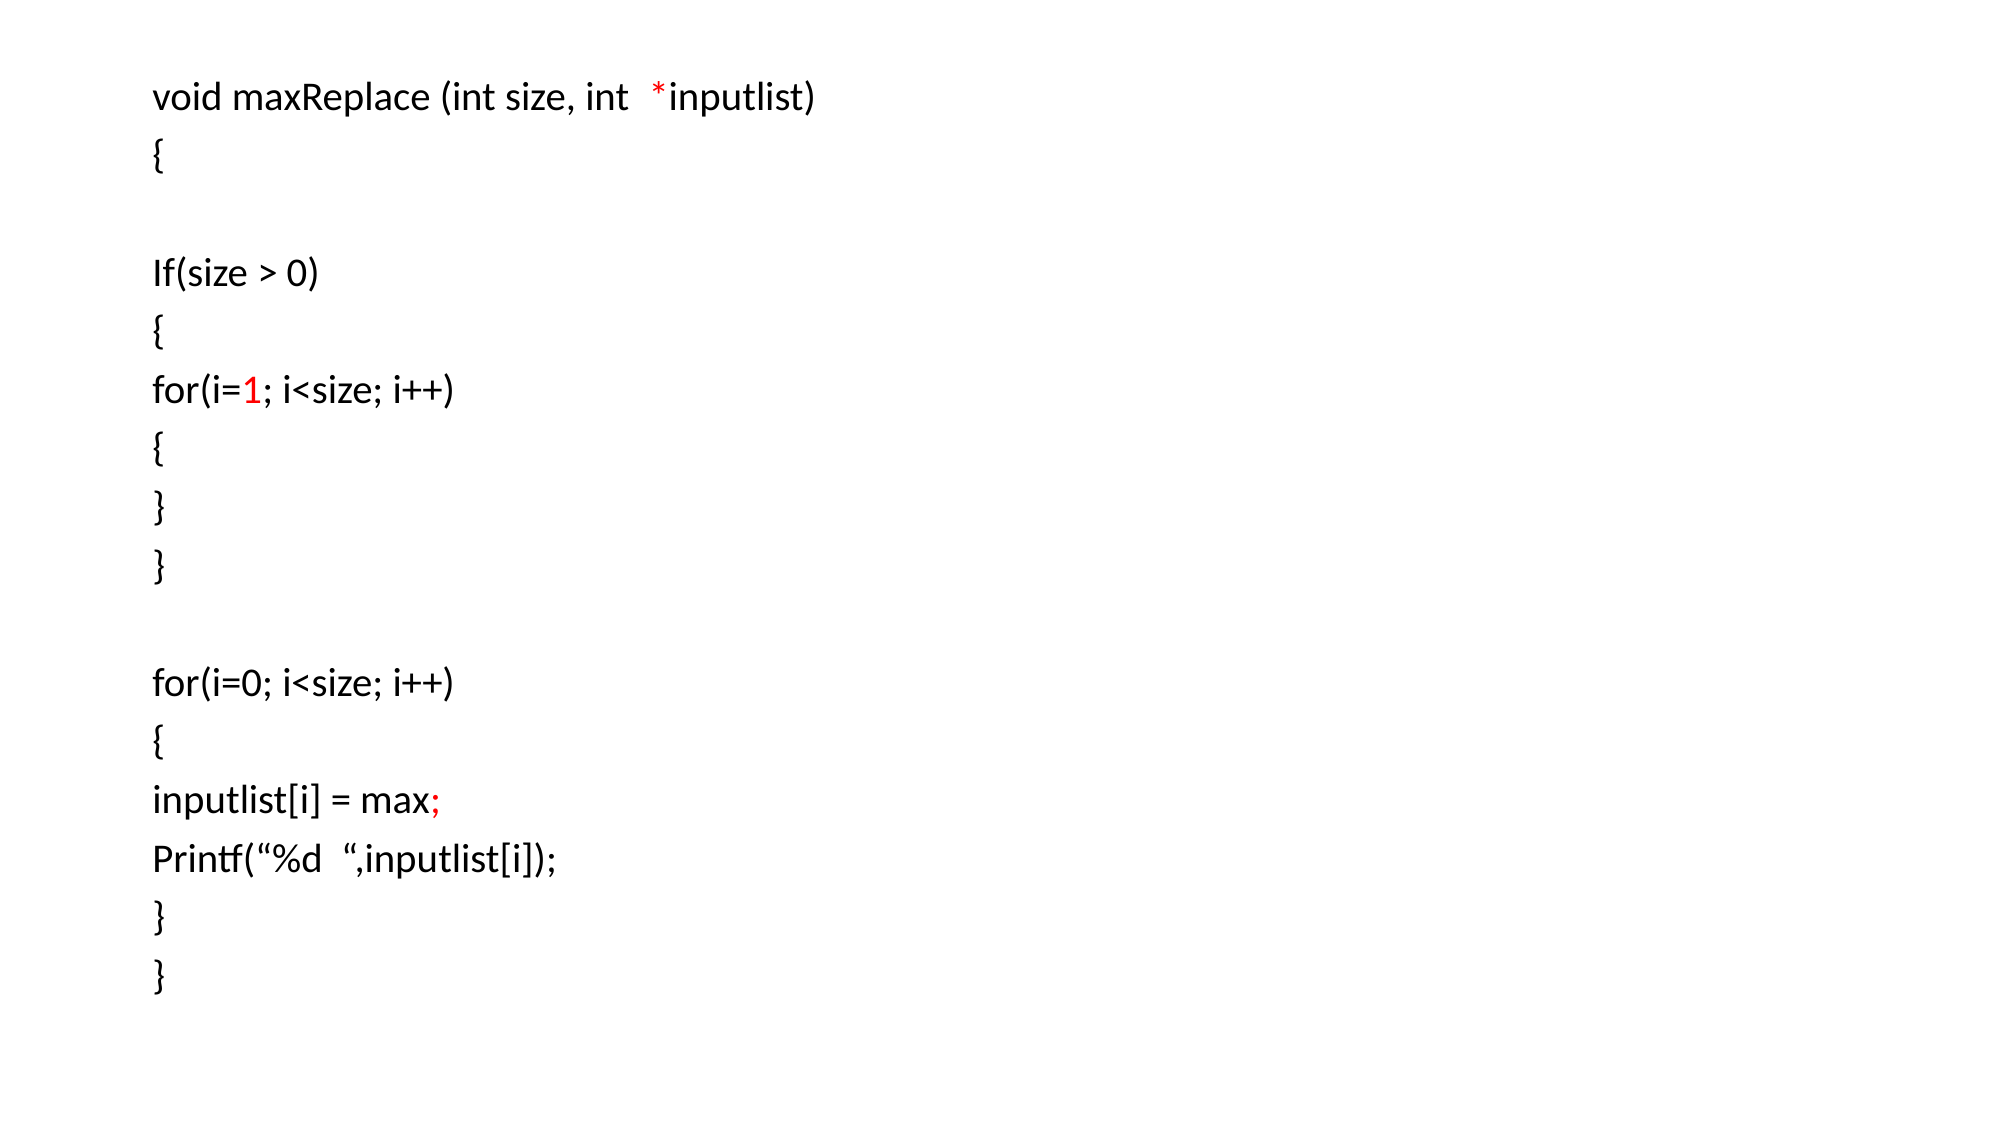

void maxReplace (int size, int  *inputlist)
{

If(size > 0)
{
for(i=1; i<size; i++)
{
}
}

for(i=0; i<size; i++)
{
inputlist[i] = max;
Printf(“%d  “,inputlist[i]);
}
}